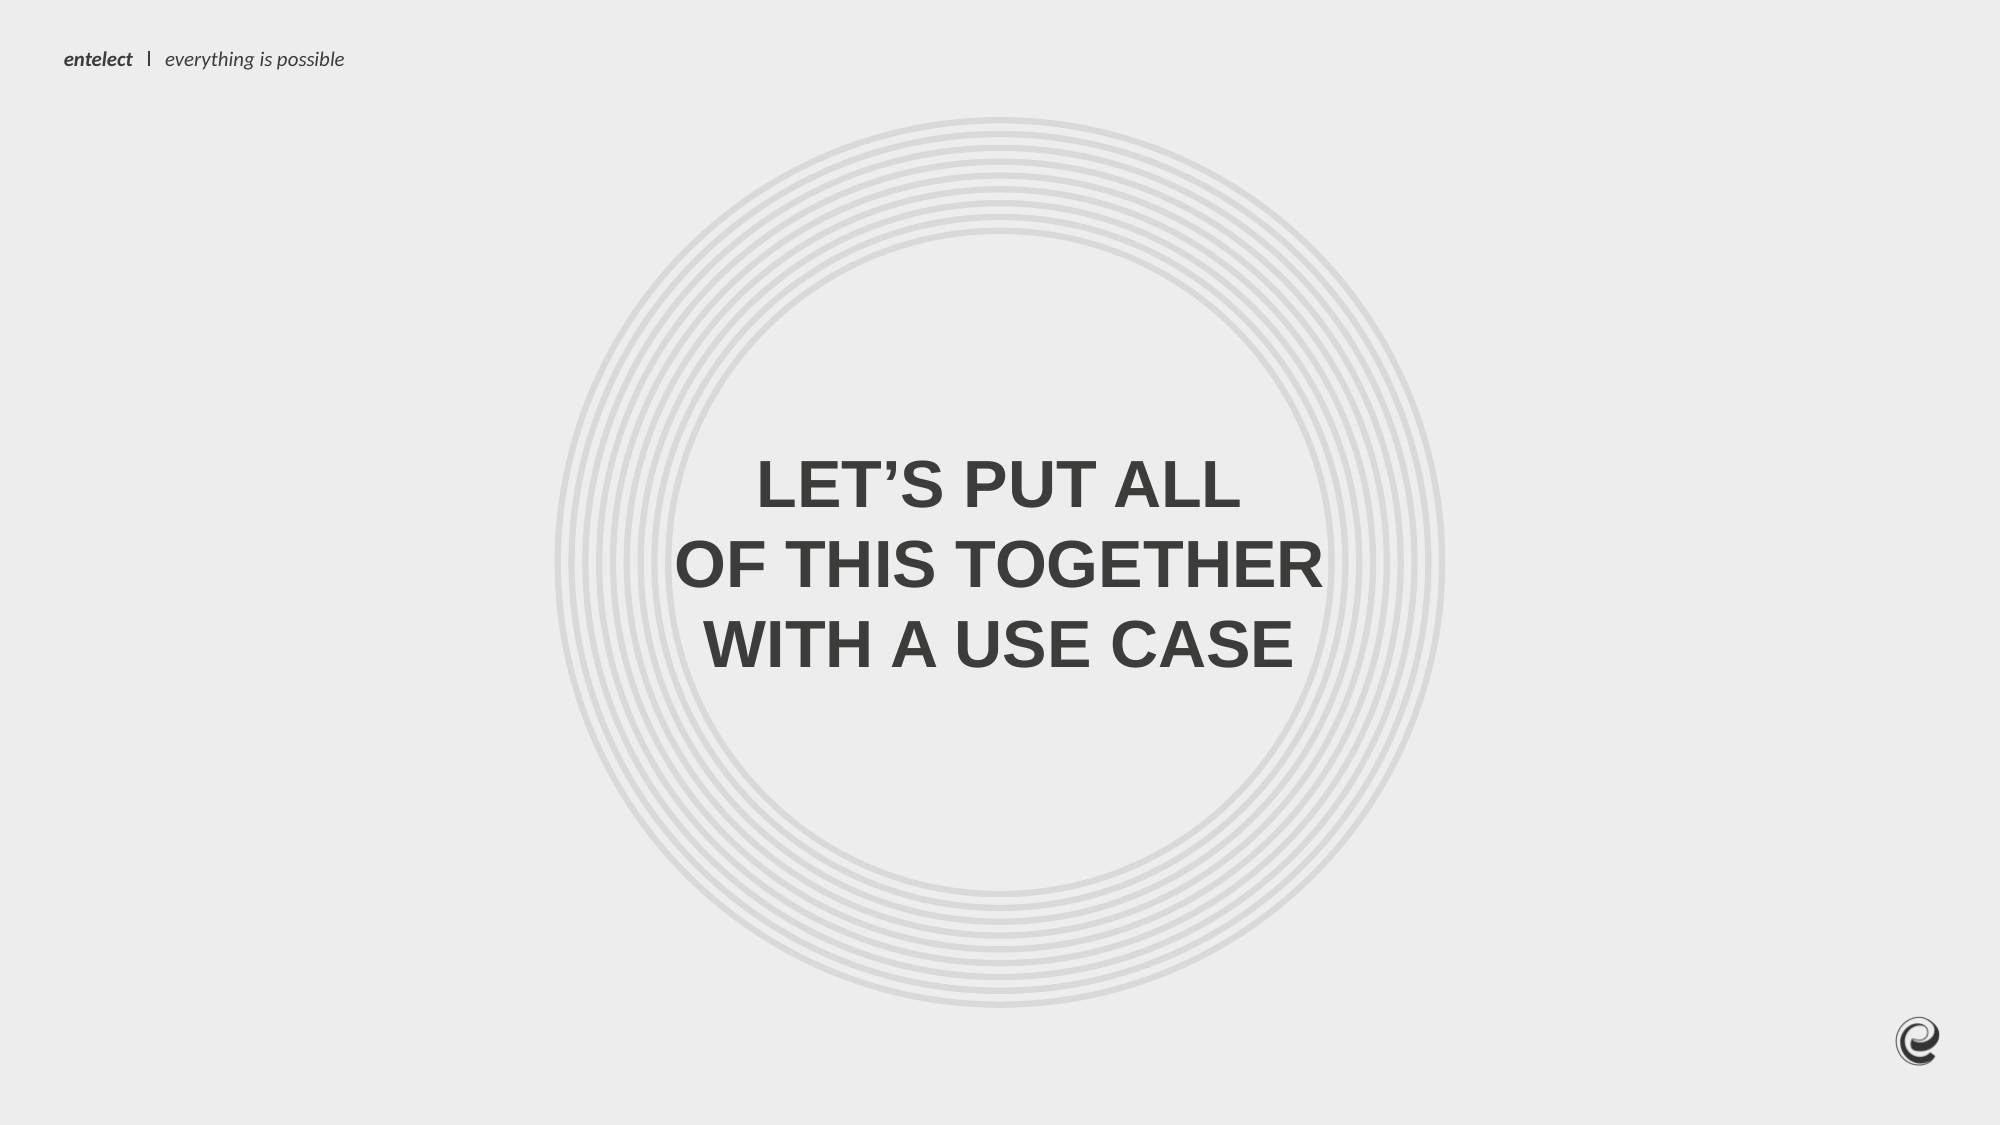

LET’S PUT ALL
OF THIS TOGETHER
WITH A USE CASE